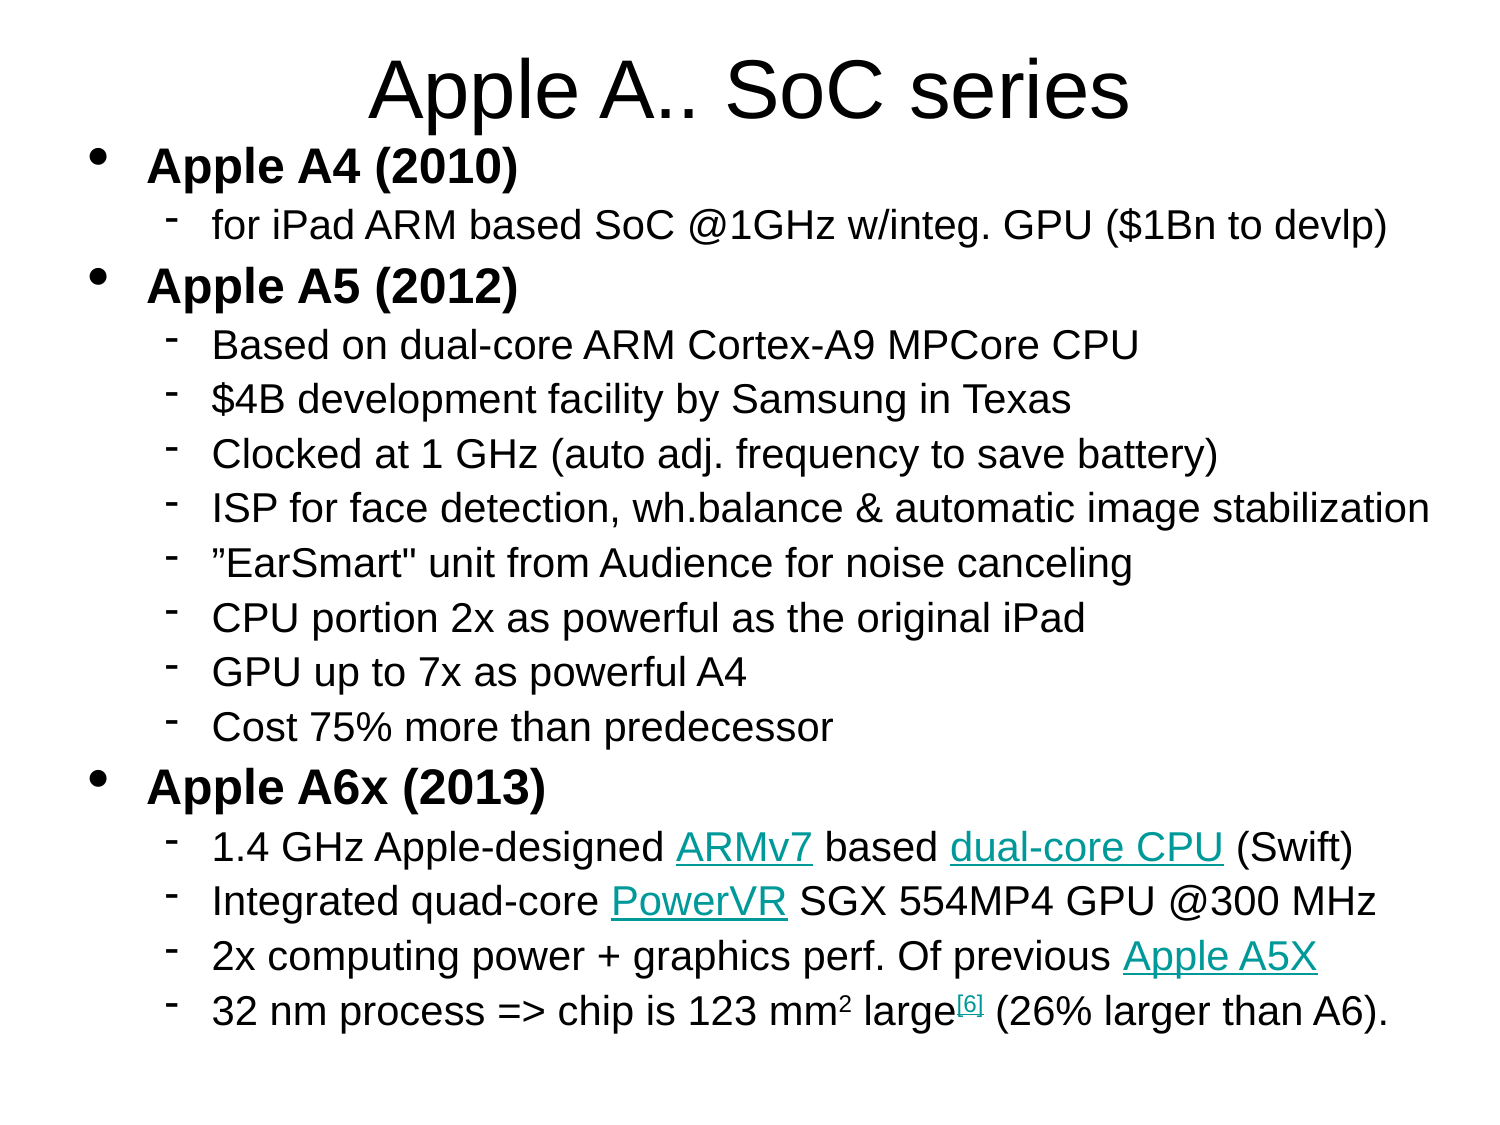

Apple A.. SoC series
Apple A4 (2010)
for iPad ARM based SoC @1GHz w/integ. GPU ($1Bn to devlp)
Apple A5 (2012)
Based on dual-core ARM Cortex-A9 MPCore CPU
$4B development facility by Samsung in Texas
Clocked at 1 GHz (auto adj. frequency to save battery)
ISP for face detection, wh.balance & automatic image stabilization
”EarSmart" unit from Audience for noise canceling
CPU portion 2x as powerful as the original iPad
GPU up to 7x as powerful A4
Cost 75% more than predecessor
Apple A6x (2013)
1.4 GHz Apple-designed ARMv7 based dual-core CPU (Swift)
Integrated quad-core PowerVR SGX 554MP4 GPU @300 MHz
2x computing power + graphics perf. Of previous Apple A5X
32 nm process => chip is 123 mm2 large[6] (26% larger than A6).